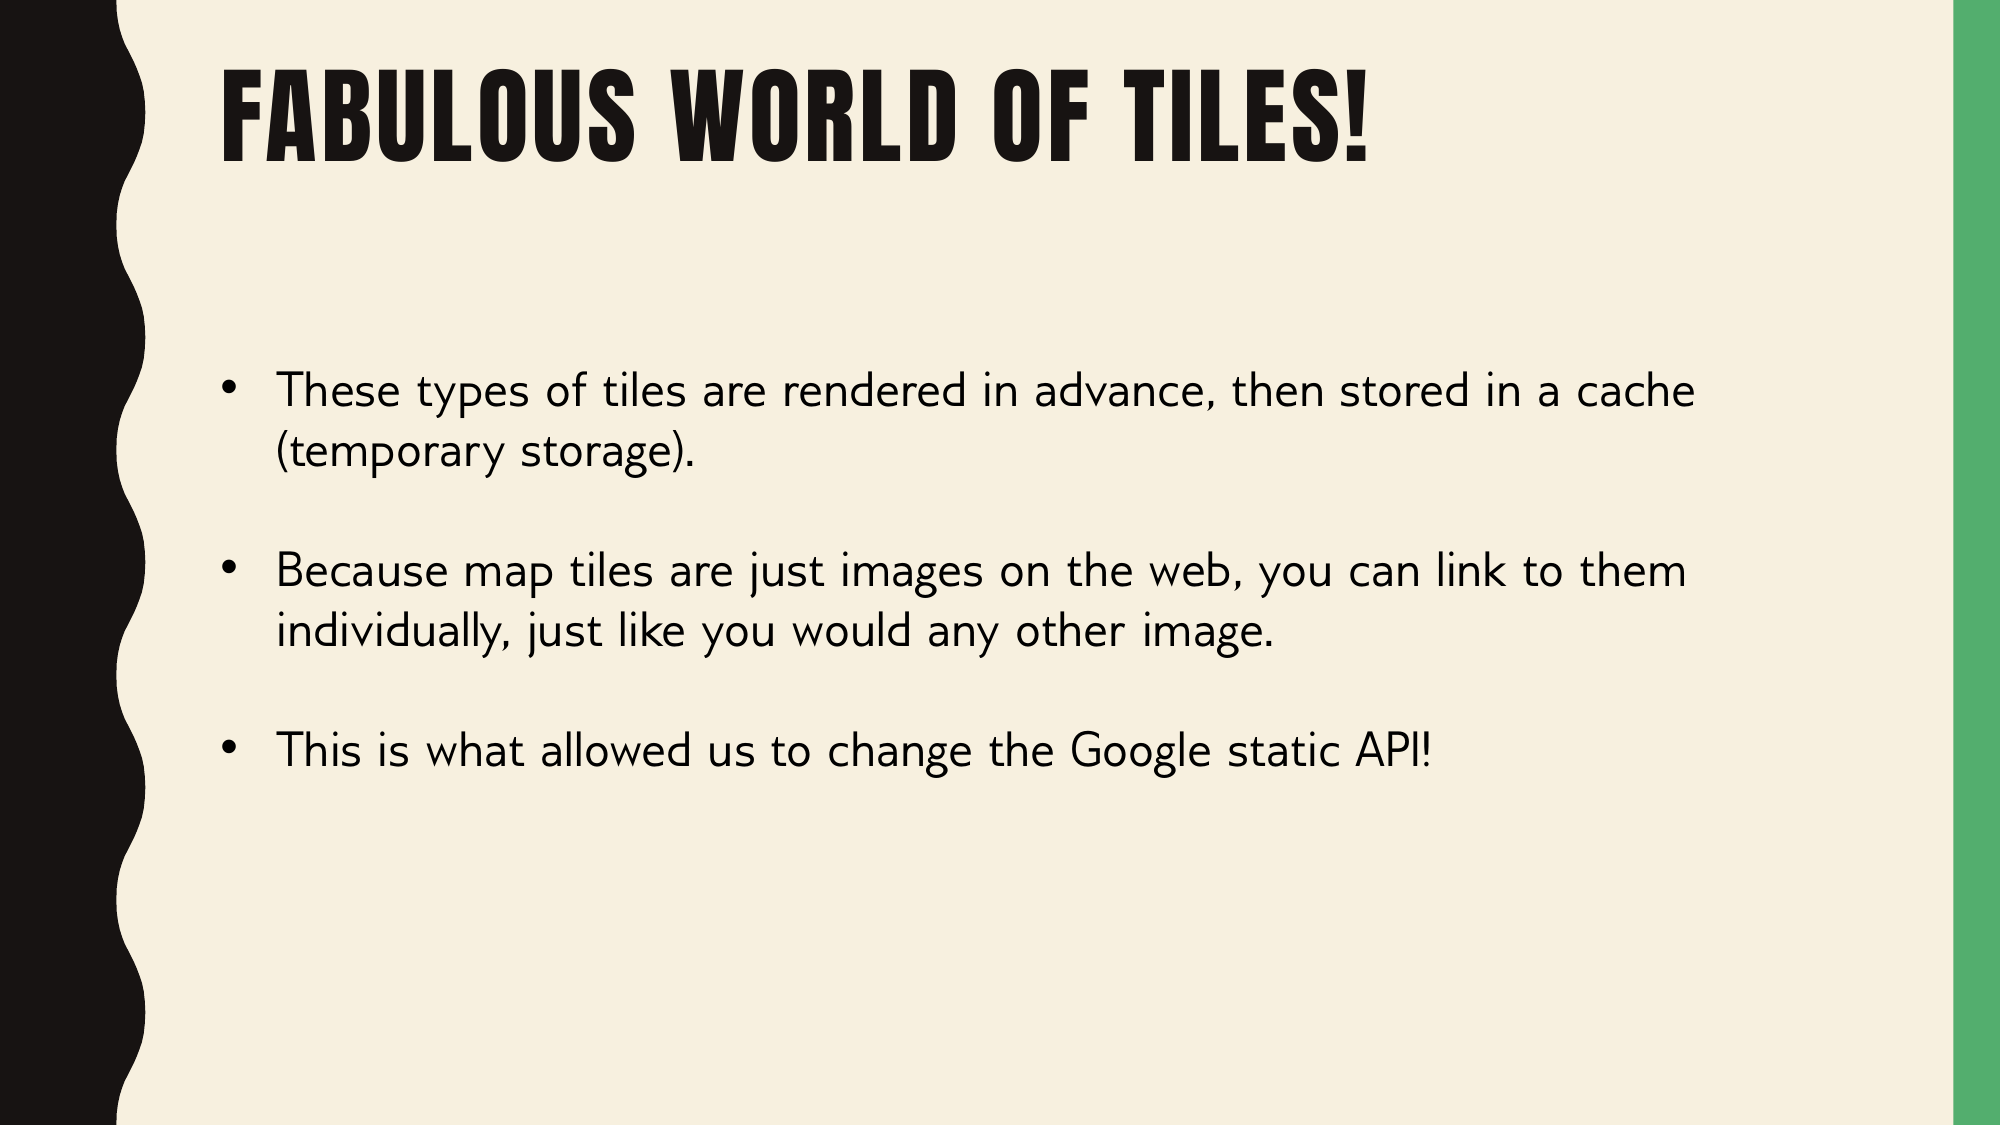

# Fabulous world of Tiles!

These types of tiles are rendered in advance, then stored in a cache (temporary storage).

Because map tiles are just images on the web, you can link to them individually, just like you would any other image.

This is what allowed us to change the Google static API!